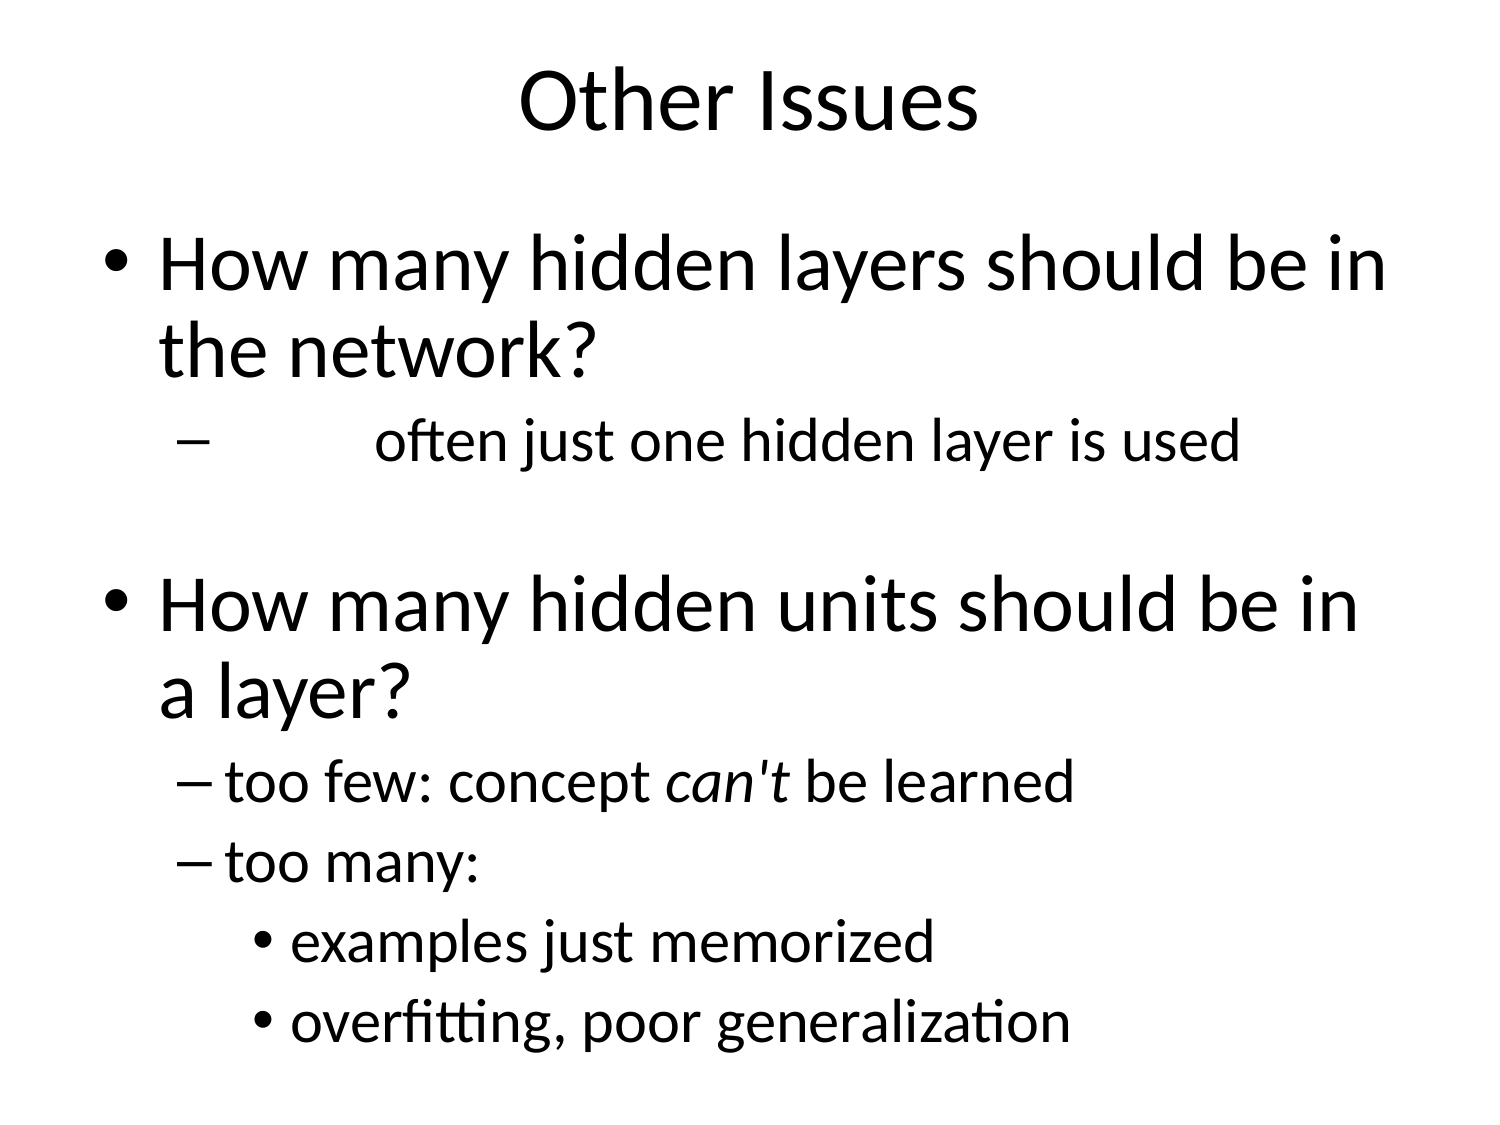

# Other Issues
How many hidden layers should be in the network?
	often just one hidden layer is used

How many hidden units should be in a layer?
too few: concept can't be learned
too many:
examples just memorized
overfitting, poor generalization